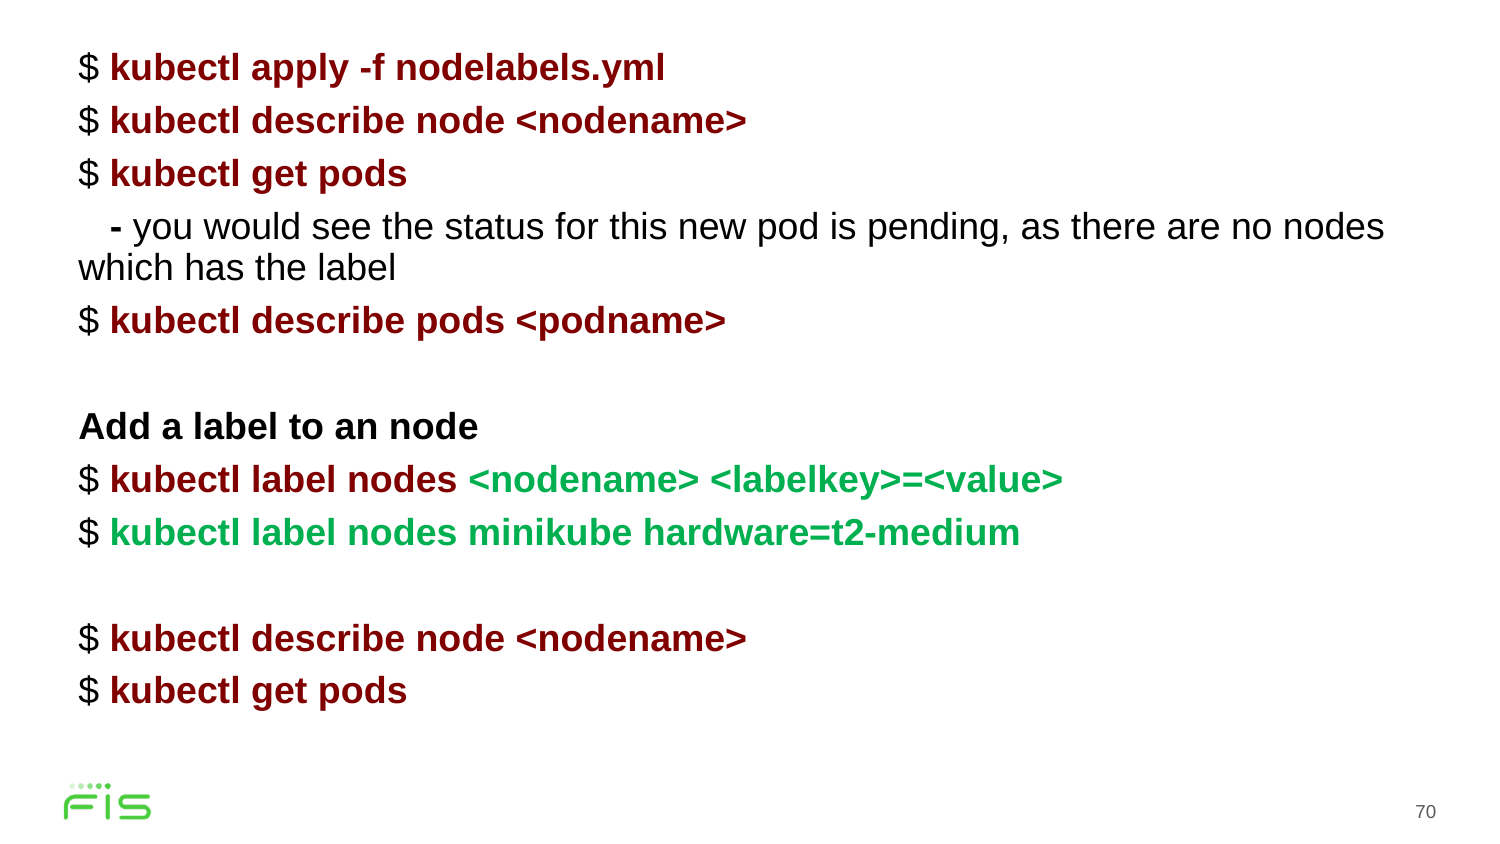

$ kubectl apply -f nodelabels.yml
$ kubectl describe node <nodename>
$ kubectl get pods
   - you would see the status for this new pod is pending, as there are no nodes which has the label
$ kubectl describe pods <podname>

Add a label to an node
$ kubectl label nodes <nodename> <labelkey>=<value>
$ kubectl label nodes minikube hardware=t2-medium

$ kubectl describe node <nodename>
$ kubectl get pods
70